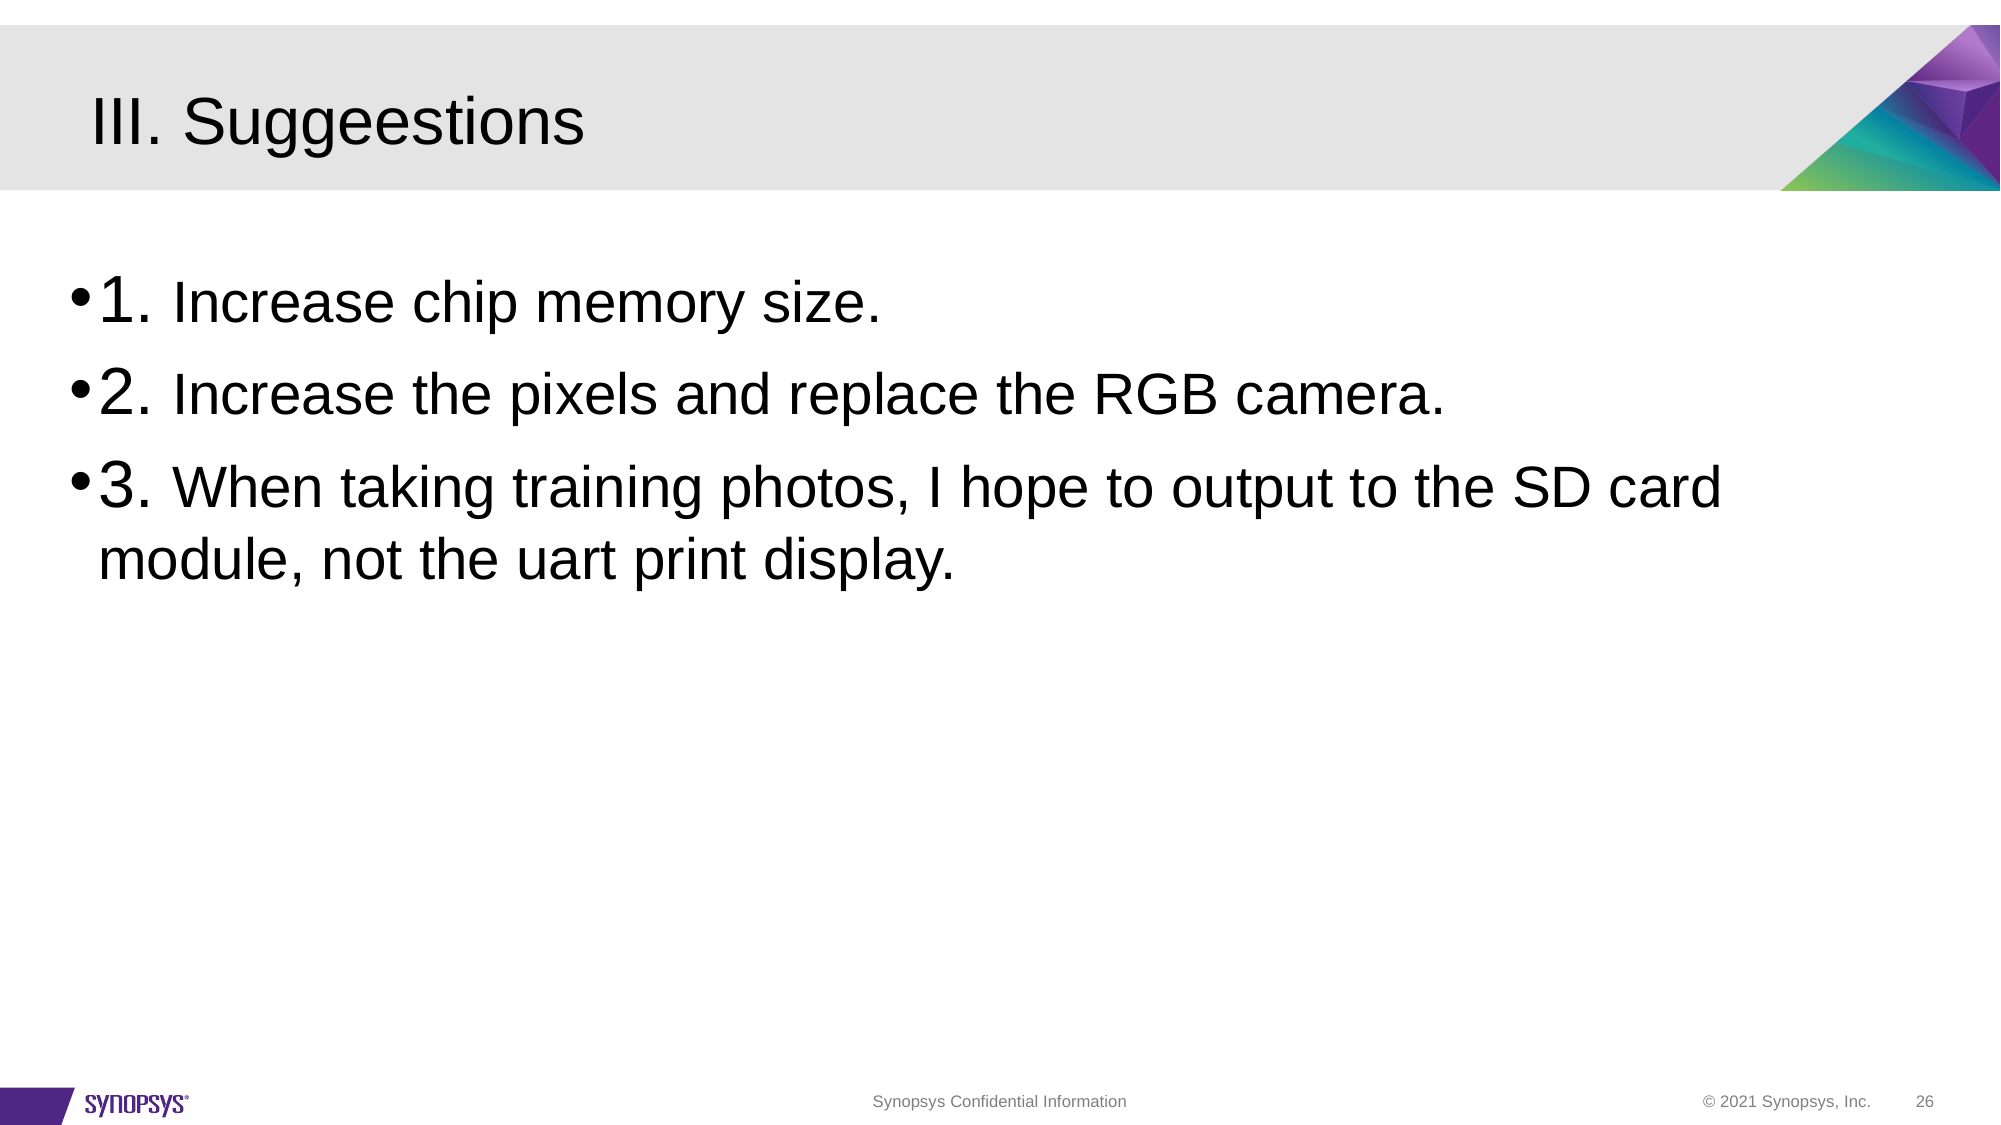

# III. Suggeestions
1. Increase chip memory size.
2. Increase the pixels and replace the RGB camera.
3. When taking training photos, I hope to output to the SD card module, not the uart print display.